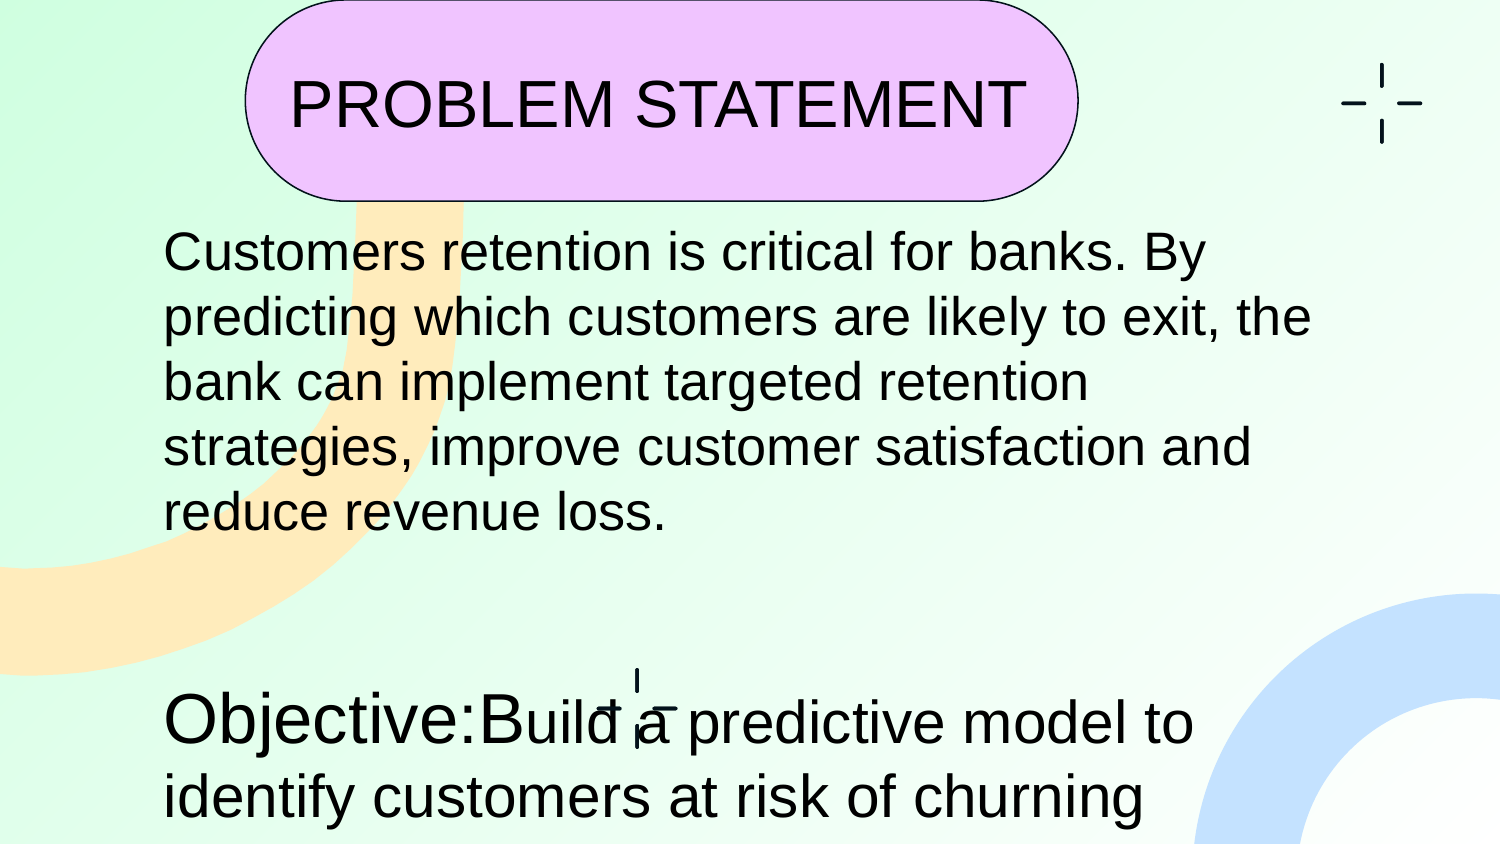

PROBLEM STATEMENT

Customers retention is critical for banks. By predicting which customers are likely to exit, the bank can implement targeted retention strategies, improve customer satisfaction and reduce revenue loss.

Objective:Build a predictive model to identify customers at risk of churning
#